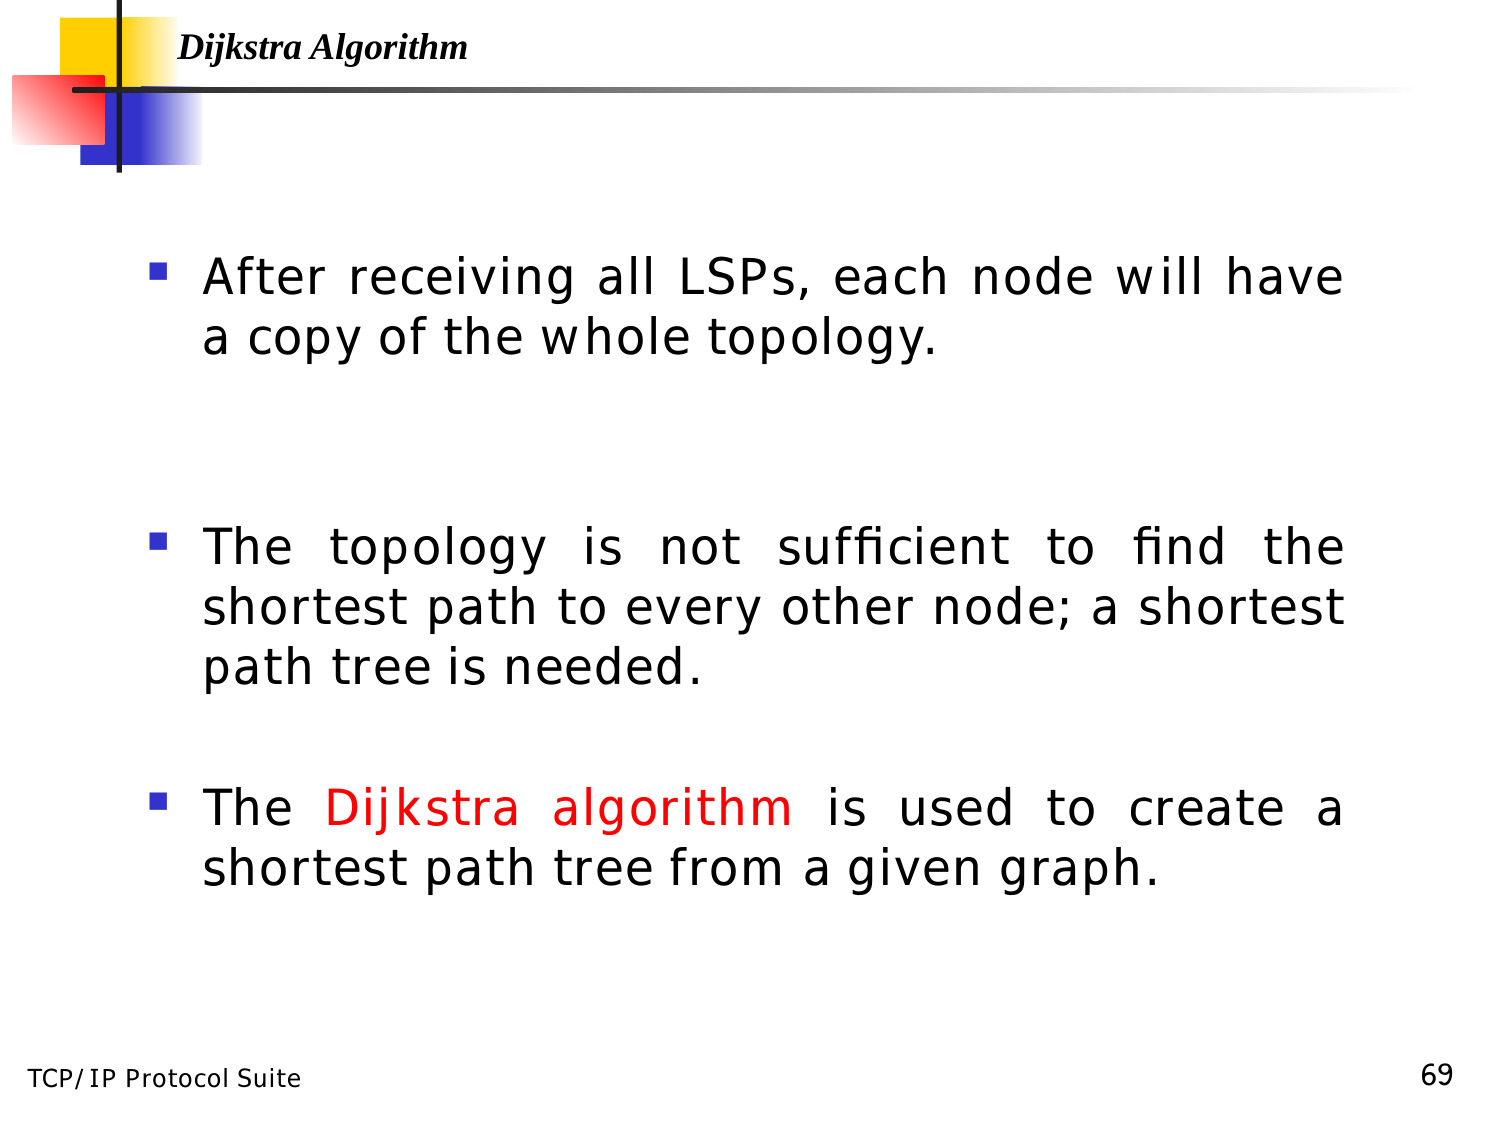

Dijkstra Algorithm

After receiving all LSPs, each node will have a copy of the whole topology.

The topology is not sufficient to find the shortest path to every other node; a shortest path tree is needed.

The Dijkstra algorithm is used to create a shortest path tree from a given graph.
69
TCP/IP Protocol Suite